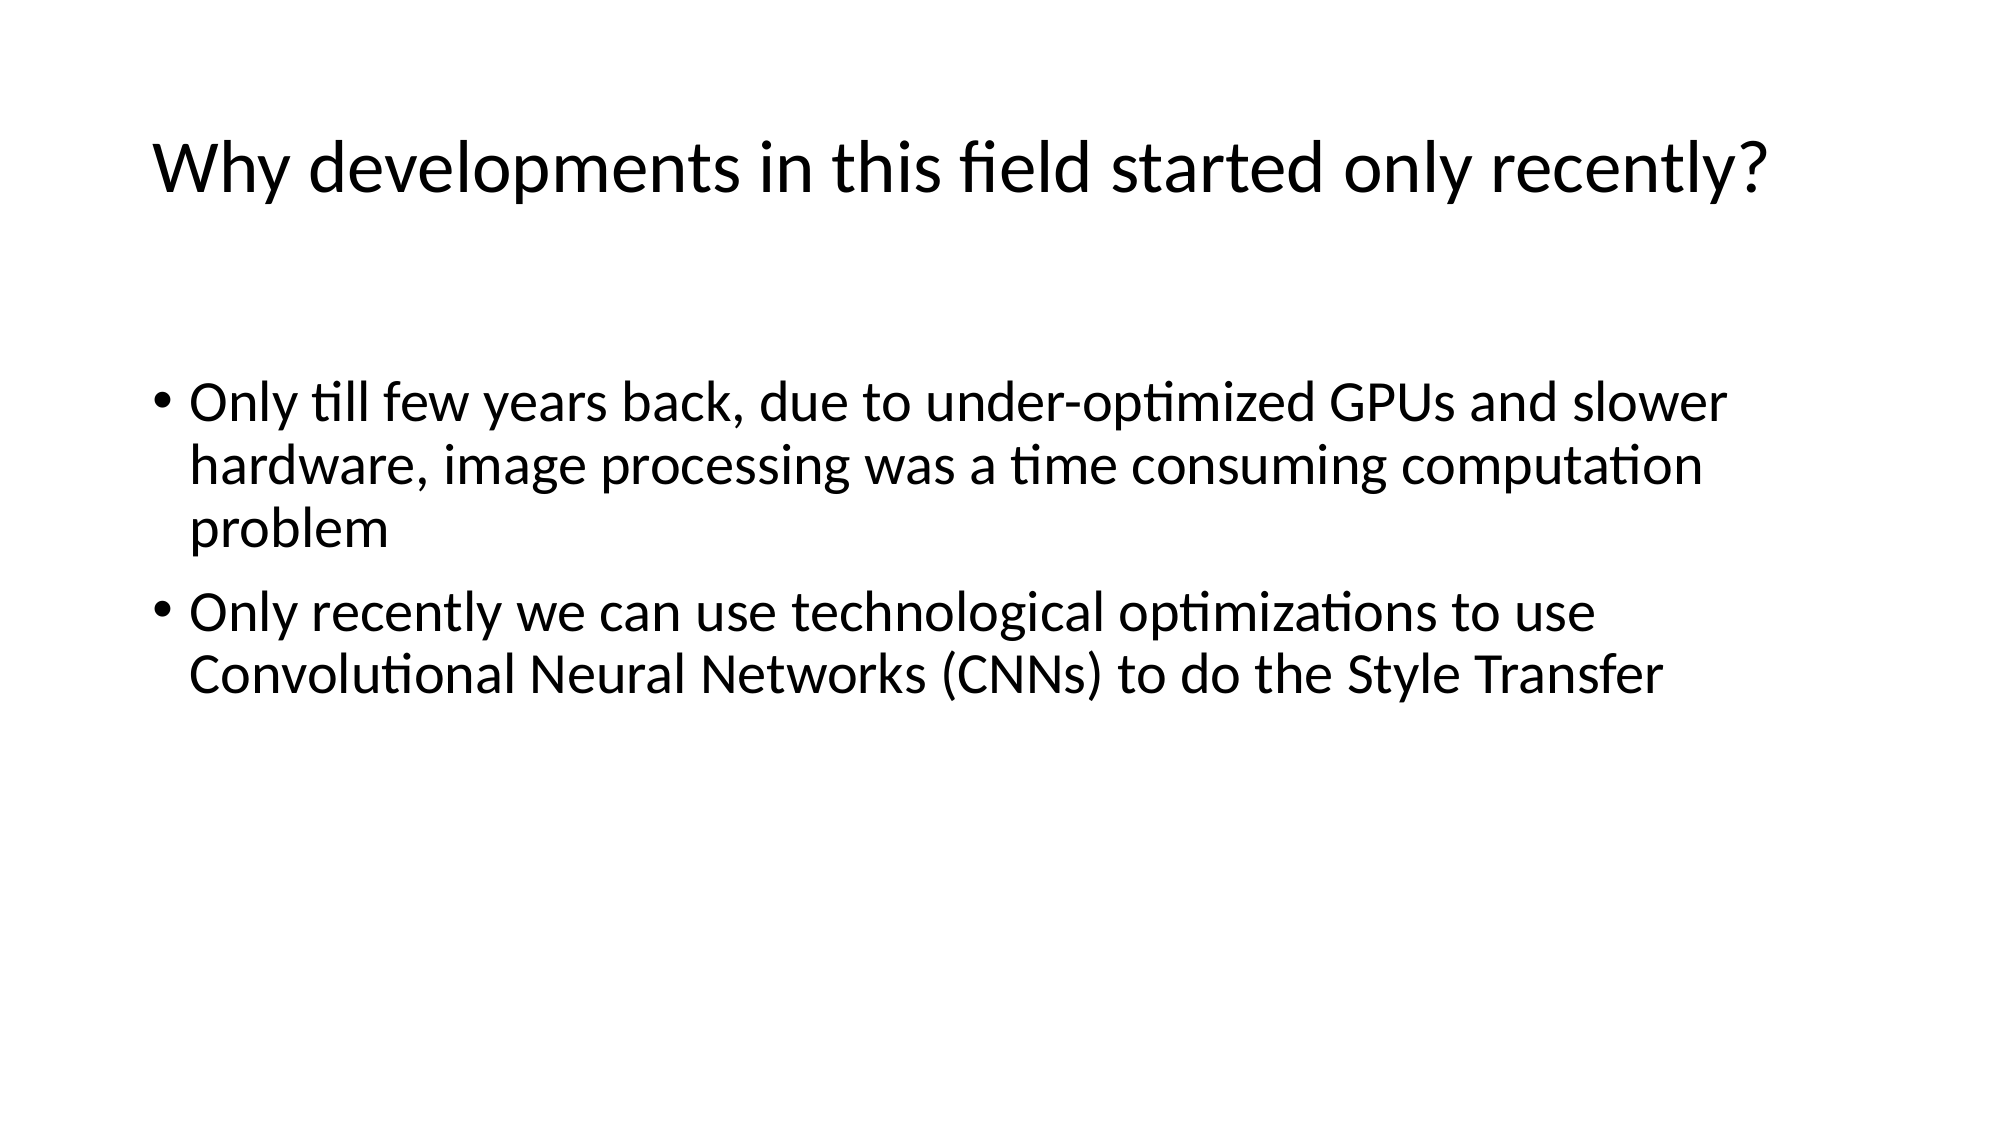

# Why developments in this field started only recently?
Only till few years back, due to under-optimized GPUs and slower hardware, image processing was a time consuming computation problem
Only recently we can use technological optimizations to use Convolutional Neural Networks (CNNs) to do the Style Transfer